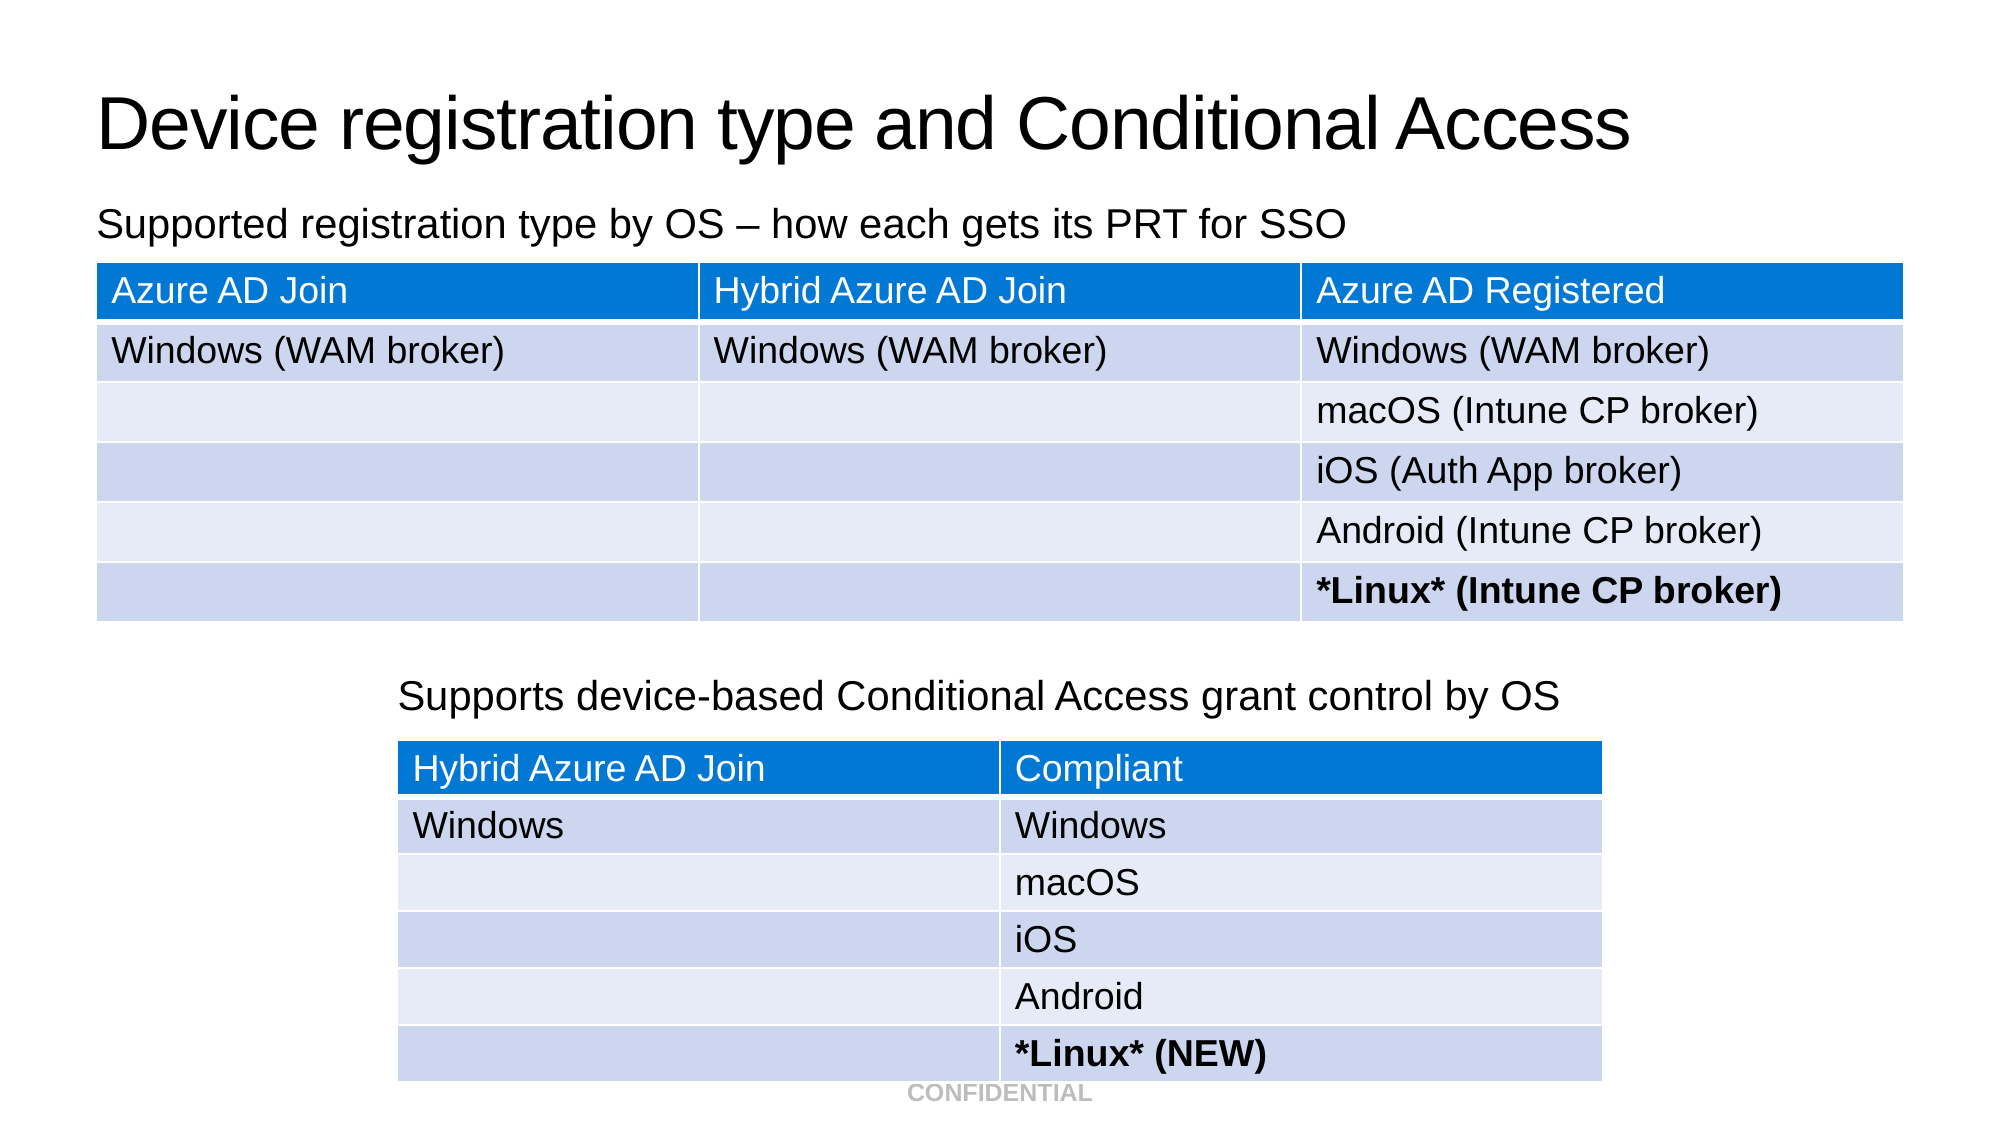

# Device registration type and Conditional Access
Supported registration type by OS – how each gets its PRT for SSO
| Azure AD Join | Hybrid Azure AD Join | Azure AD Registered |
| --- | --- | --- |
| Windows (WAM broker) | Windows (WAM broker) | Windows (WAM broker) |
|  |  | macOS (Intune CP broker) |
|  |  | iOS (Auth App broker) |
|  |  | Android (Intune CP broker) |
|  |  | \*Linux\* (Intune CP broker) |
Supports device-based Conditional Access grant control by OS
| Hybrid Azure AD Join | Compliant |
| --- | --- |
| Windows | Windows |
|  | macOS |
|  | iOS |
|  | Android |
|  | \*Linux\* (NEW) |